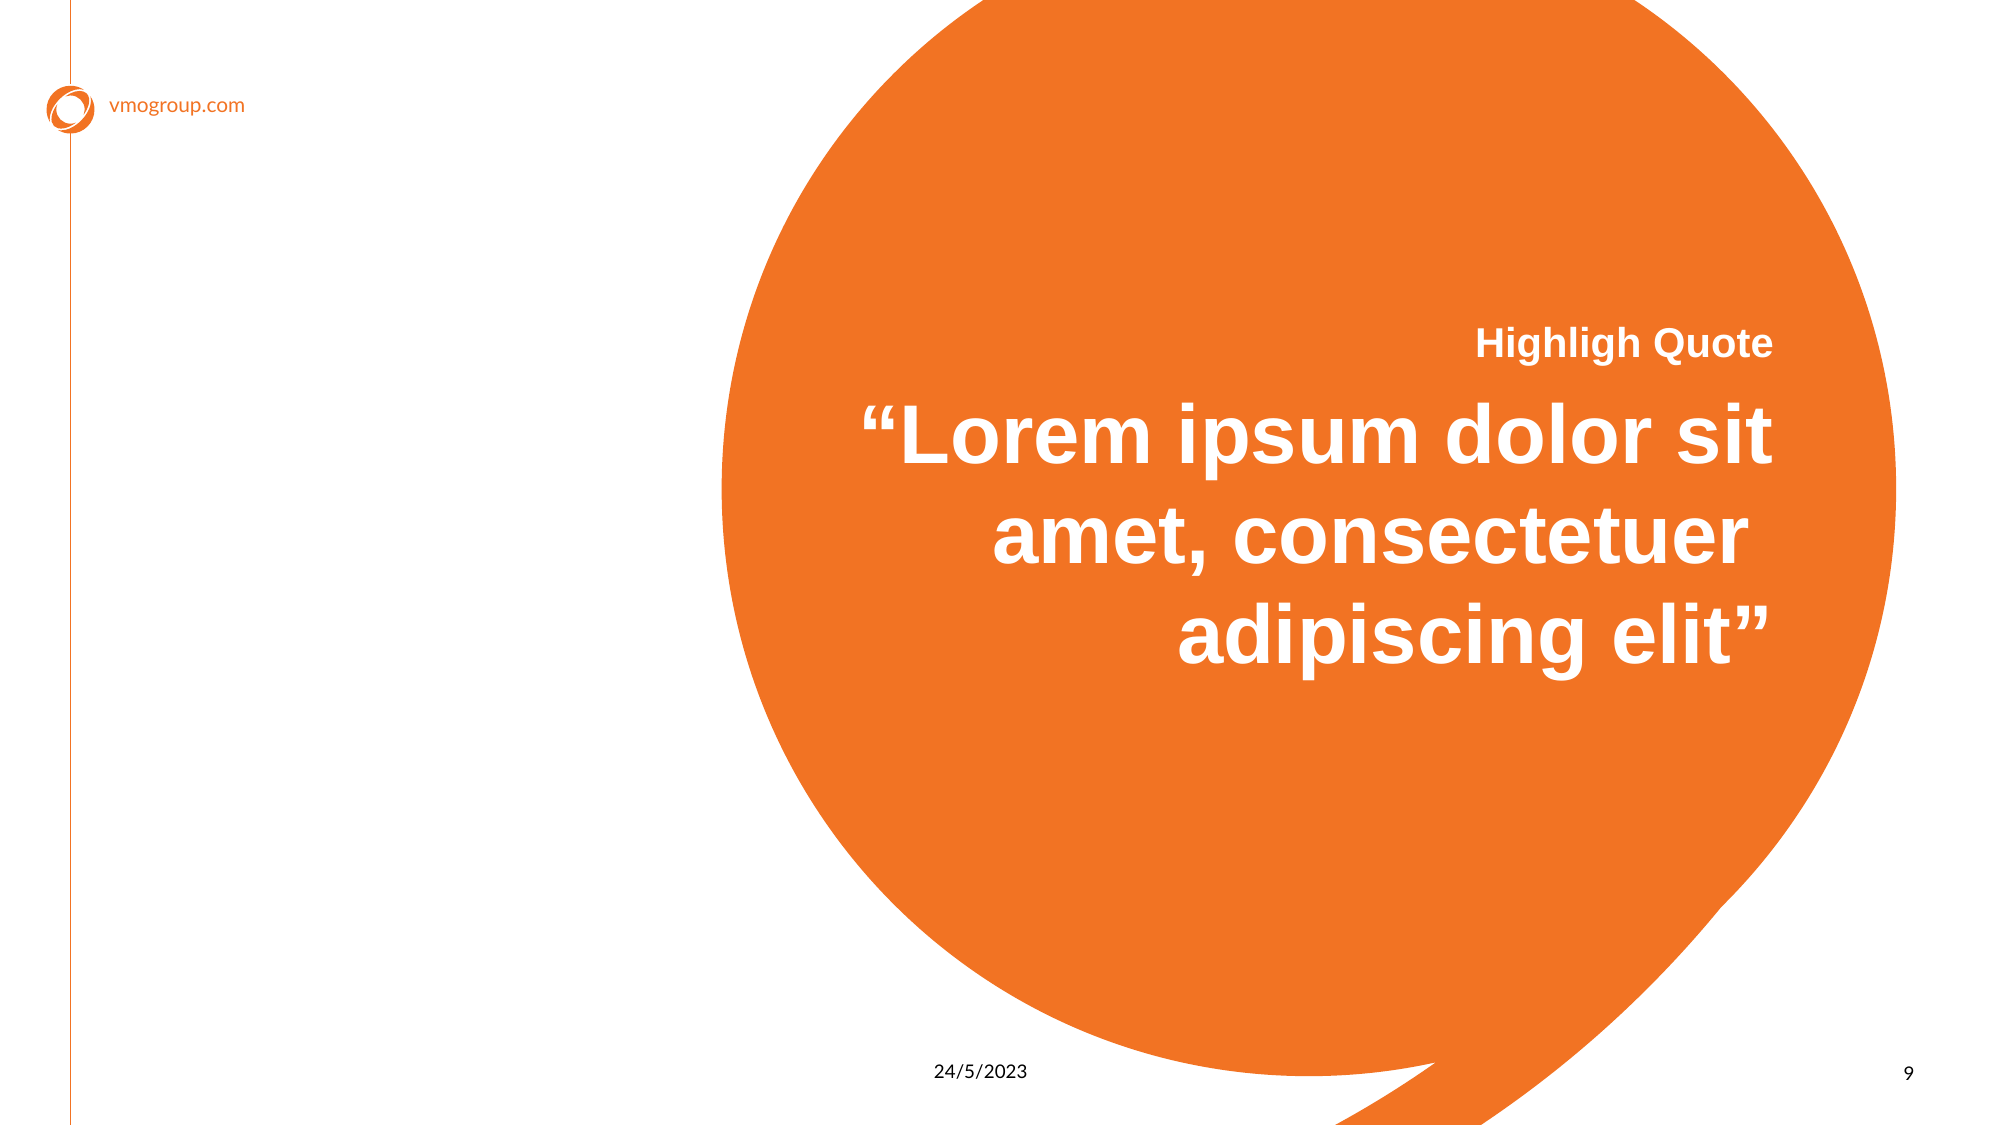

Highligh Quote
“Lorem ipsum dolor sit
amet, consectetuer
adipiscing elit”
24/5/2023

9